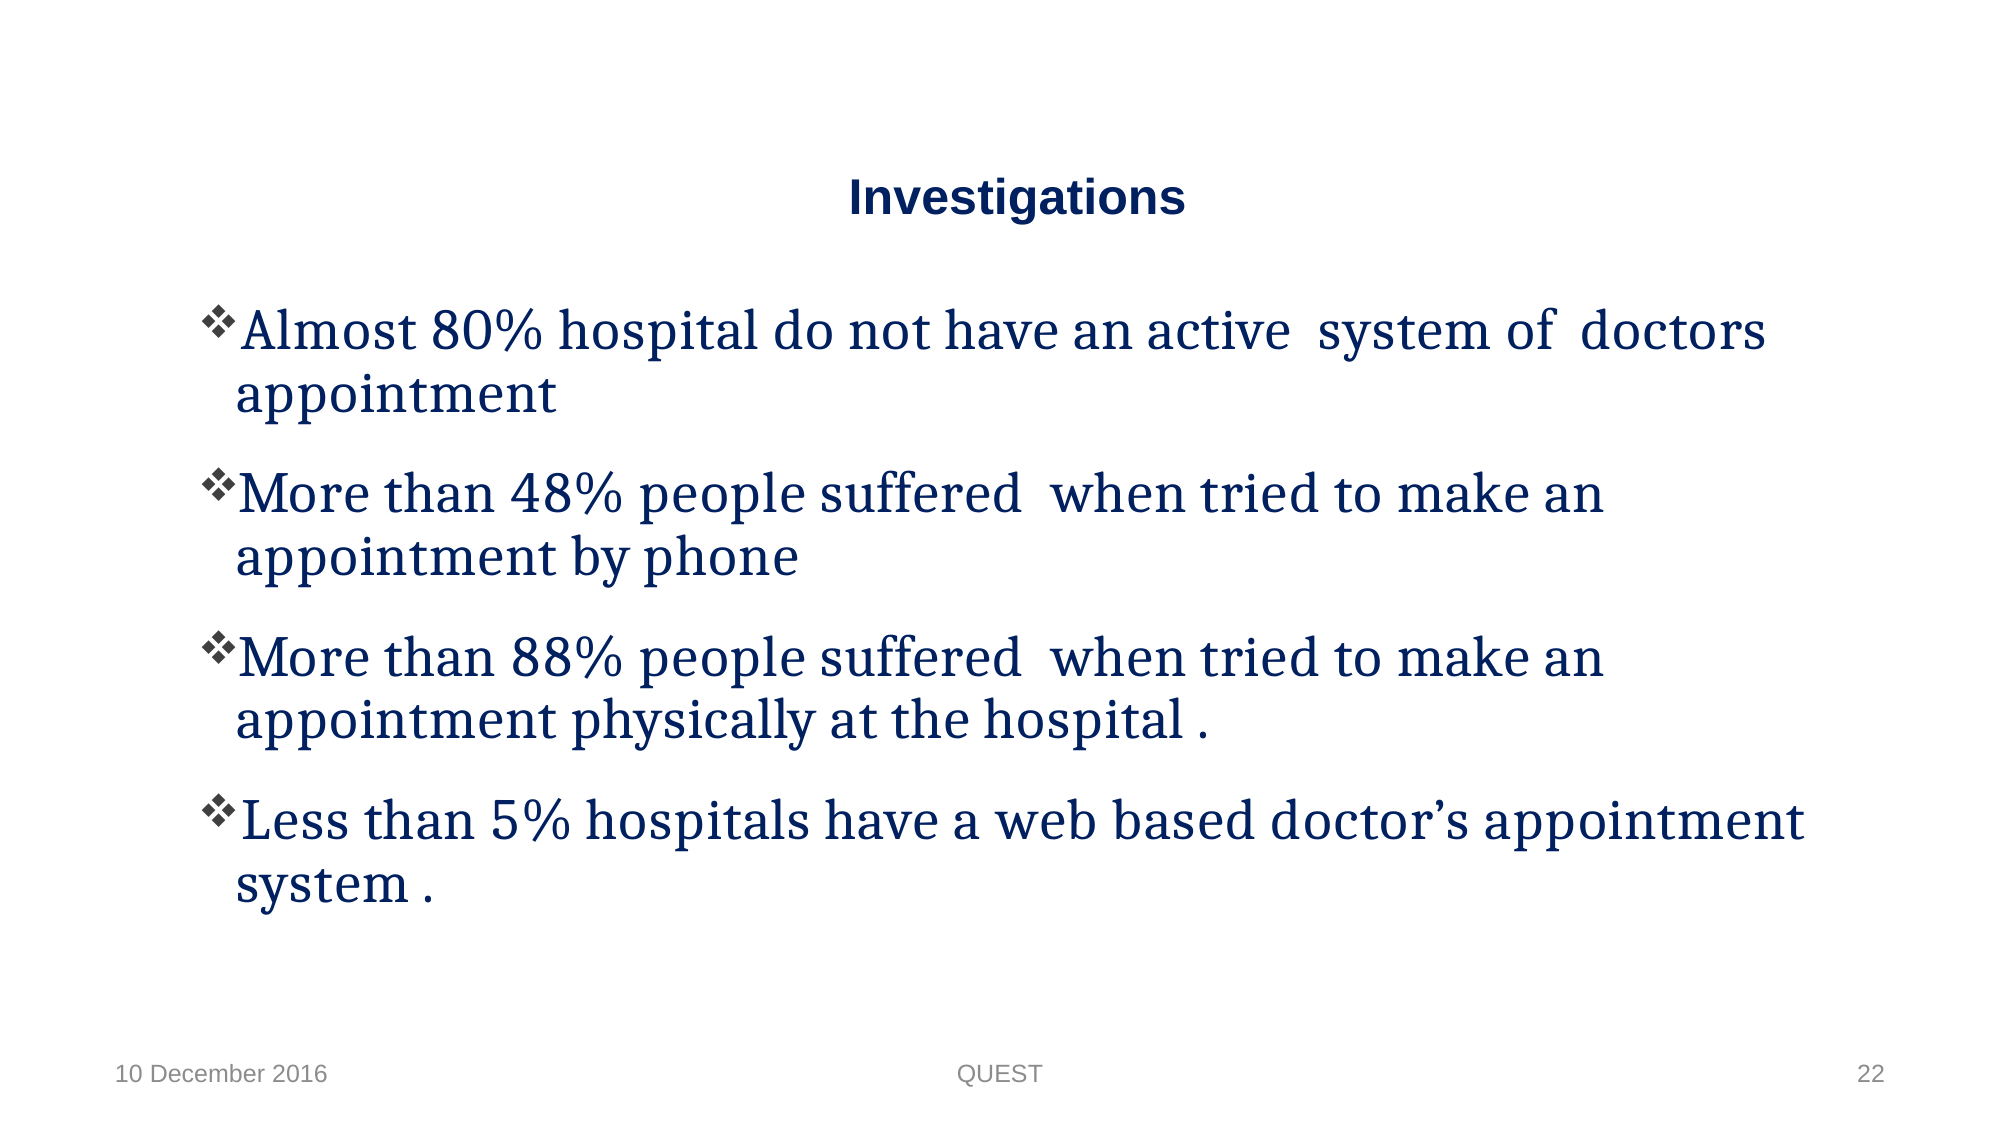

# Investigations
Almost 80% hospital do not have an active  system of  doctors appointment
More than 48% people suffered  when tried to make an appointment by phone
More than 88% people suffered  when tried to make an appointment physically at the hospital .
Less than 5% hospitals have a web based doctor’s appointment system .

10 December 2016
QUEST
22